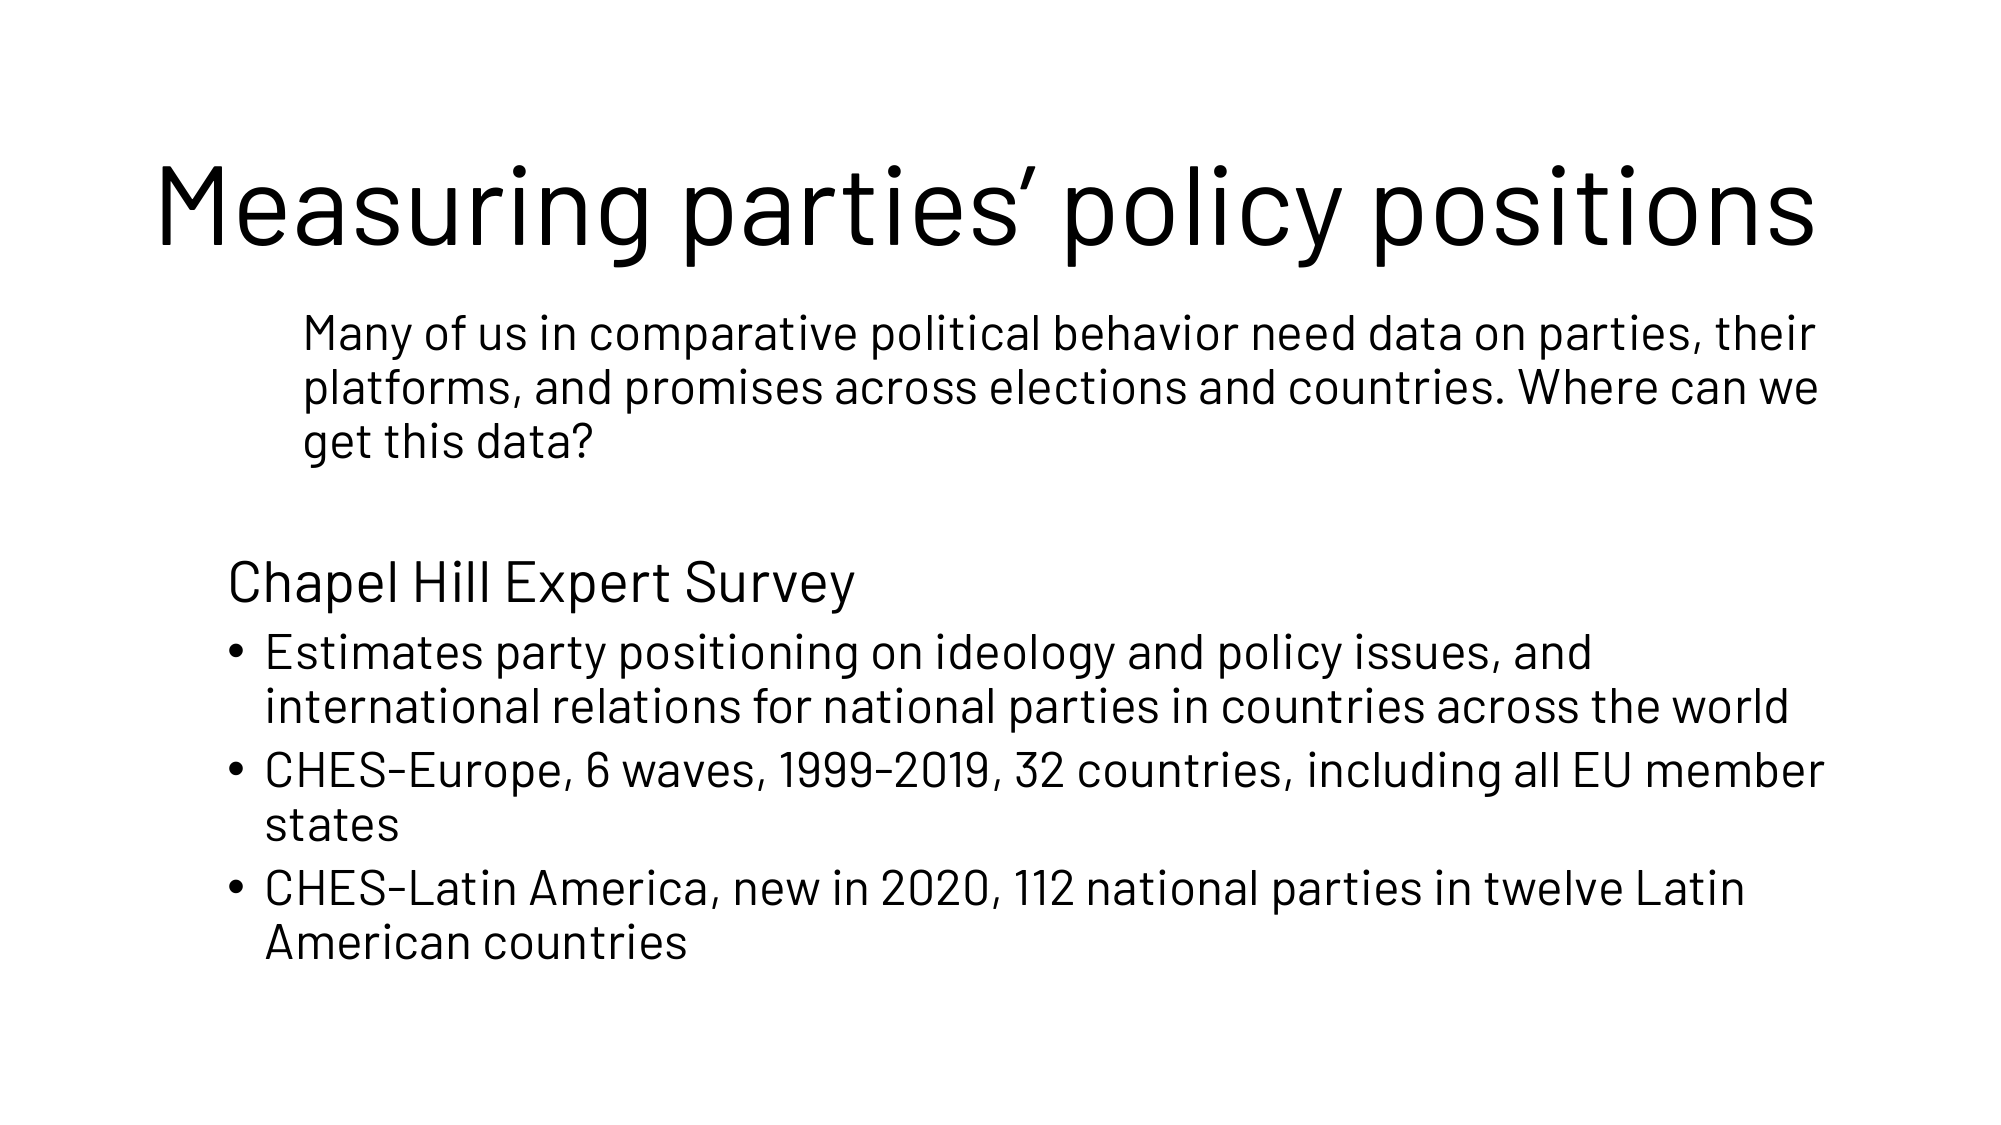

# Measuring parties’ policy positions
Many of us in comparative political behavior need data on parties, their platforms, and promises across elections and countries. Where can we get this data?

Chapel Hill Expert Survey
Estimates party positioning on ideology and policy issues, and international relations for national parties in countries across the world
CHES-Europe, 6 waves, 1999-2019, 32 countries, including all EU member states
CHES-Latin America, new in 2020, 112 national parties in twelve Latin American countries